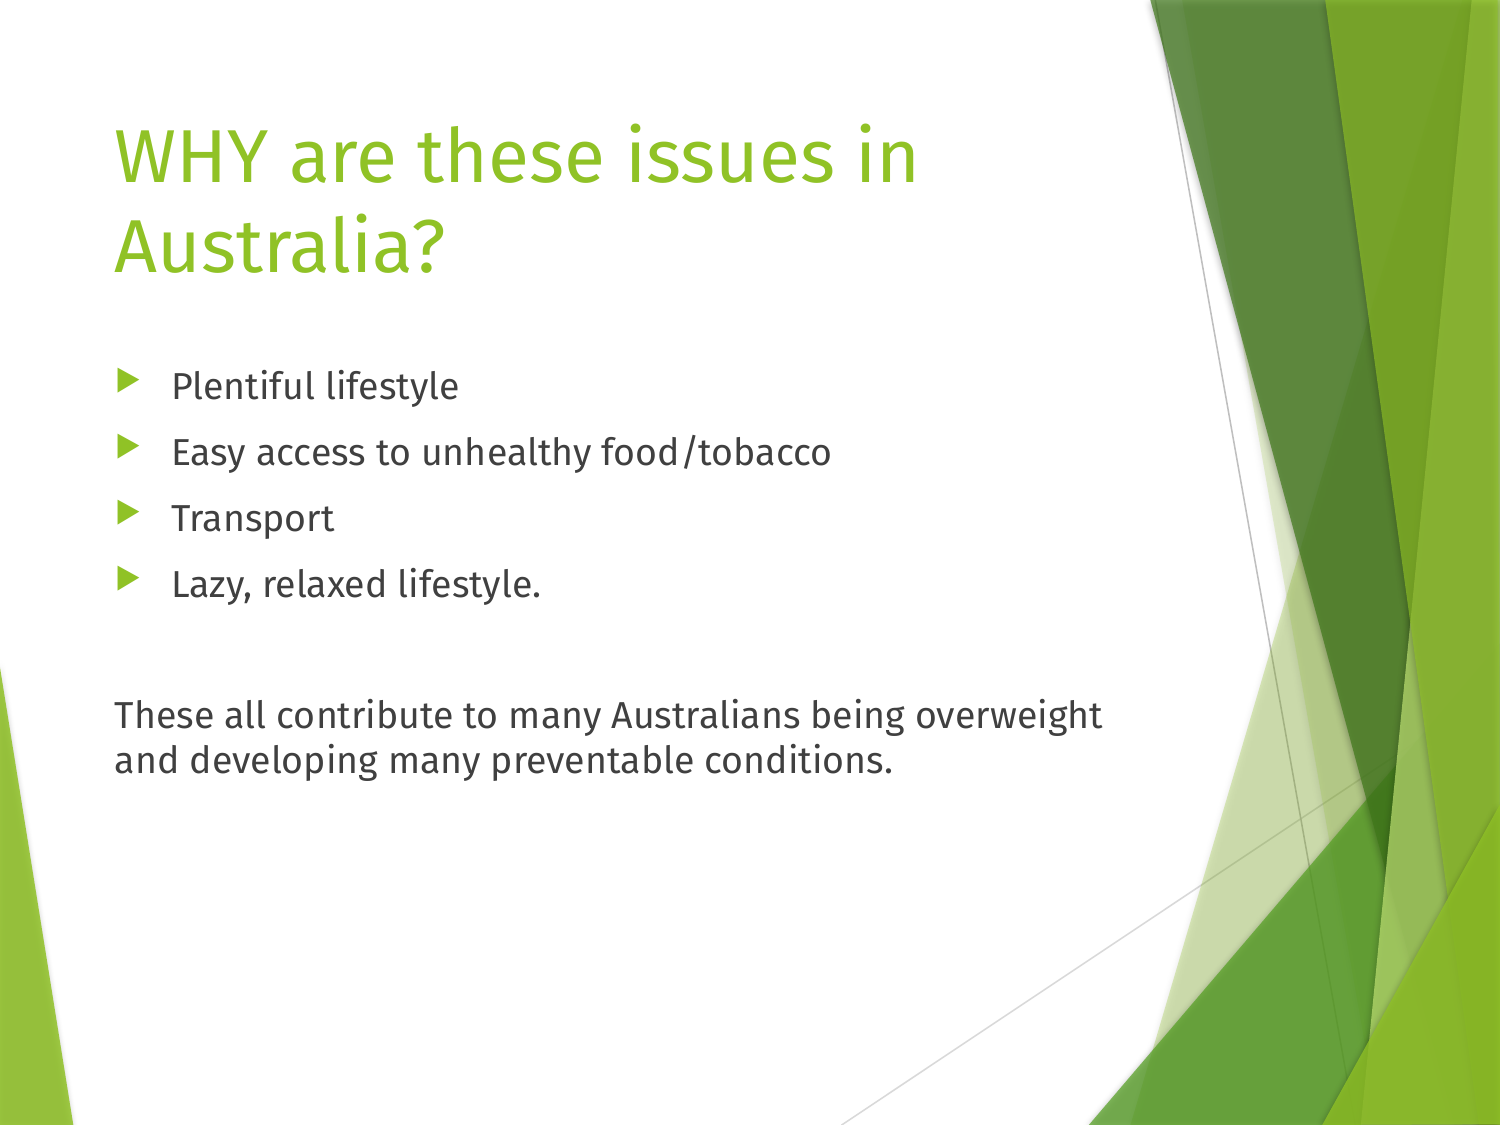

# WHY are these issues in Australia?
Plentiful lifestyle
Easy access to unhealthy food/tobacco
Transport
Lazy, relaxed lifestyle.

These all contribute to many Australians being overweight and developing many preventable conditions.